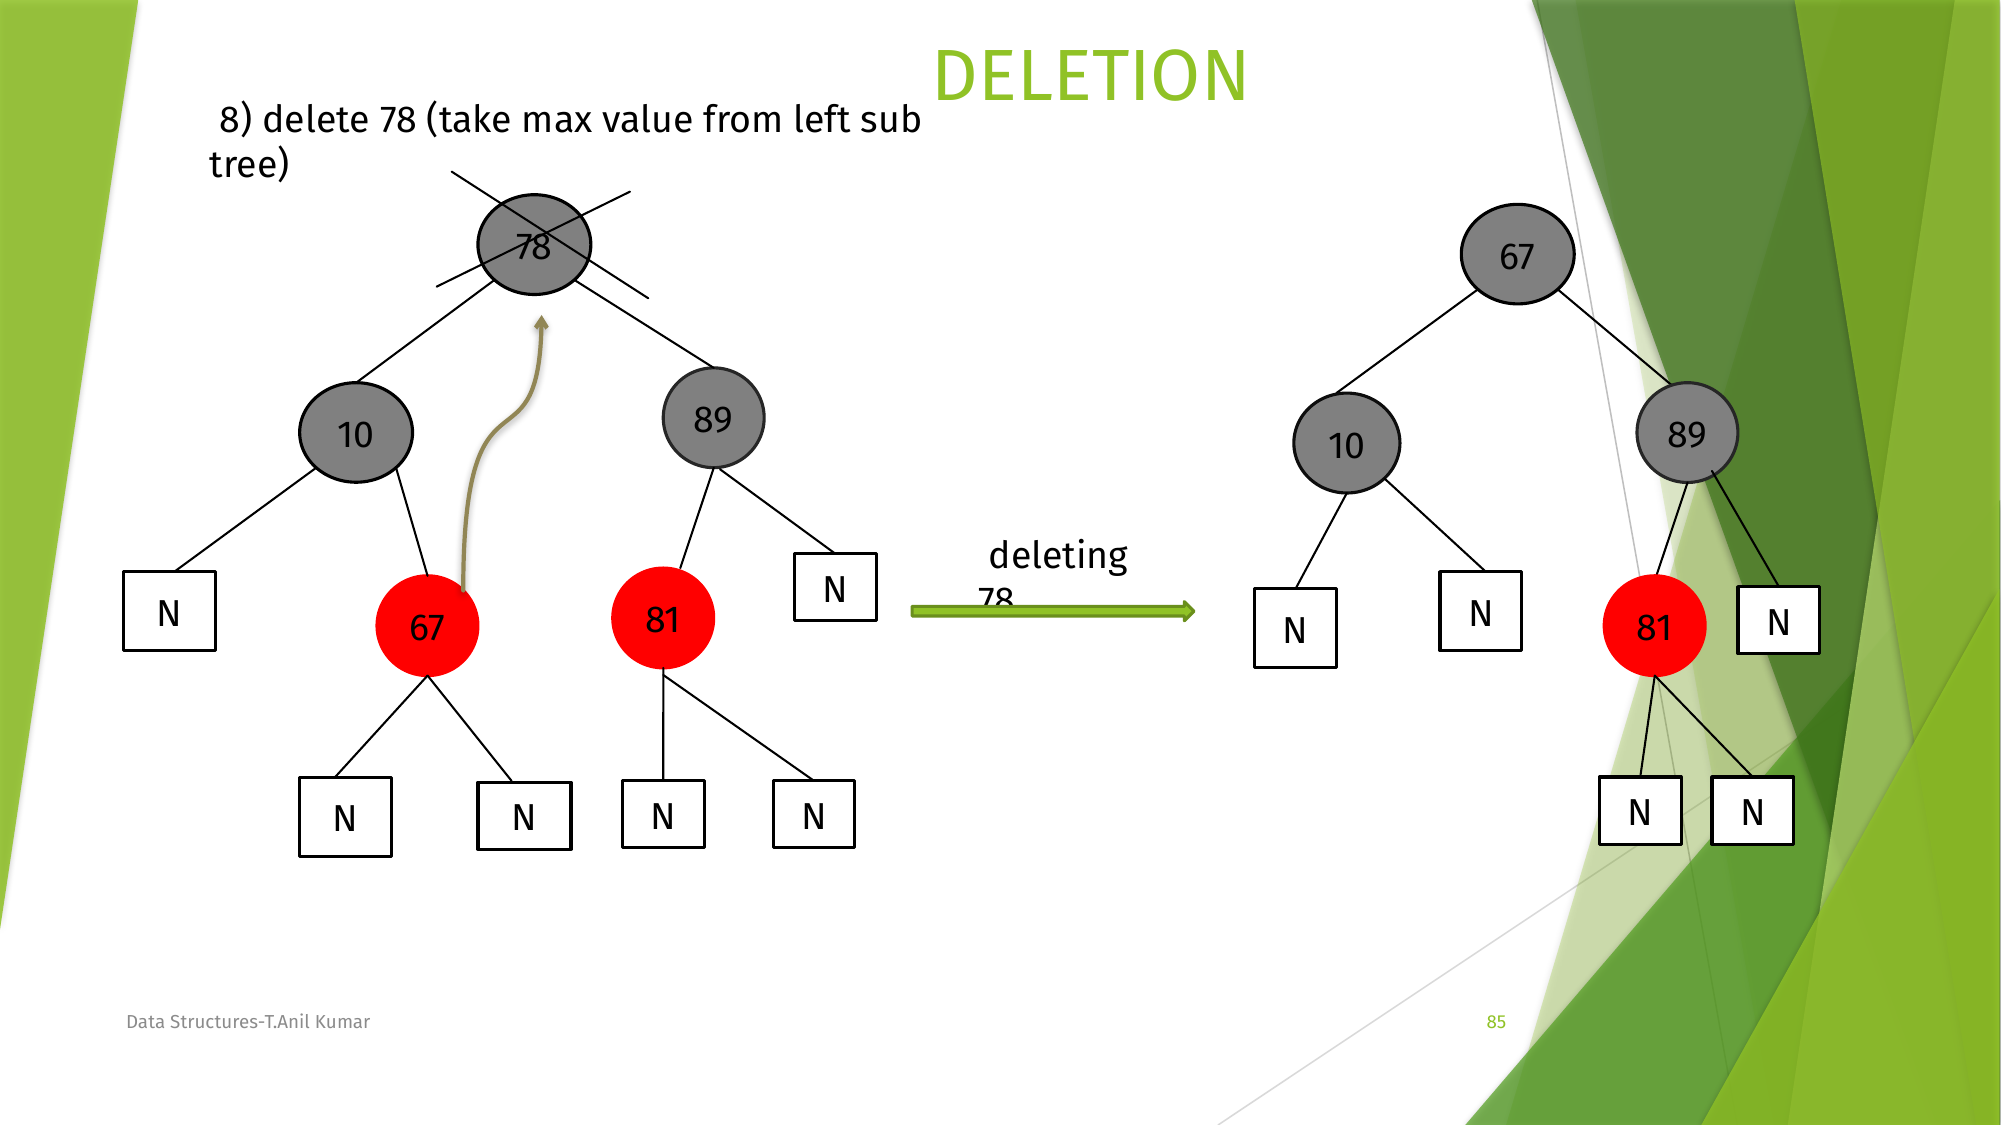

DELETION
 8) delete 78 (take max value from left sub tree)
78
67
89
10
89
10
#
 deleting 78
N
81
N
N
67
81
N
N

N
N
N
N
N
N
Data Structures-T.Anil Kumar
85